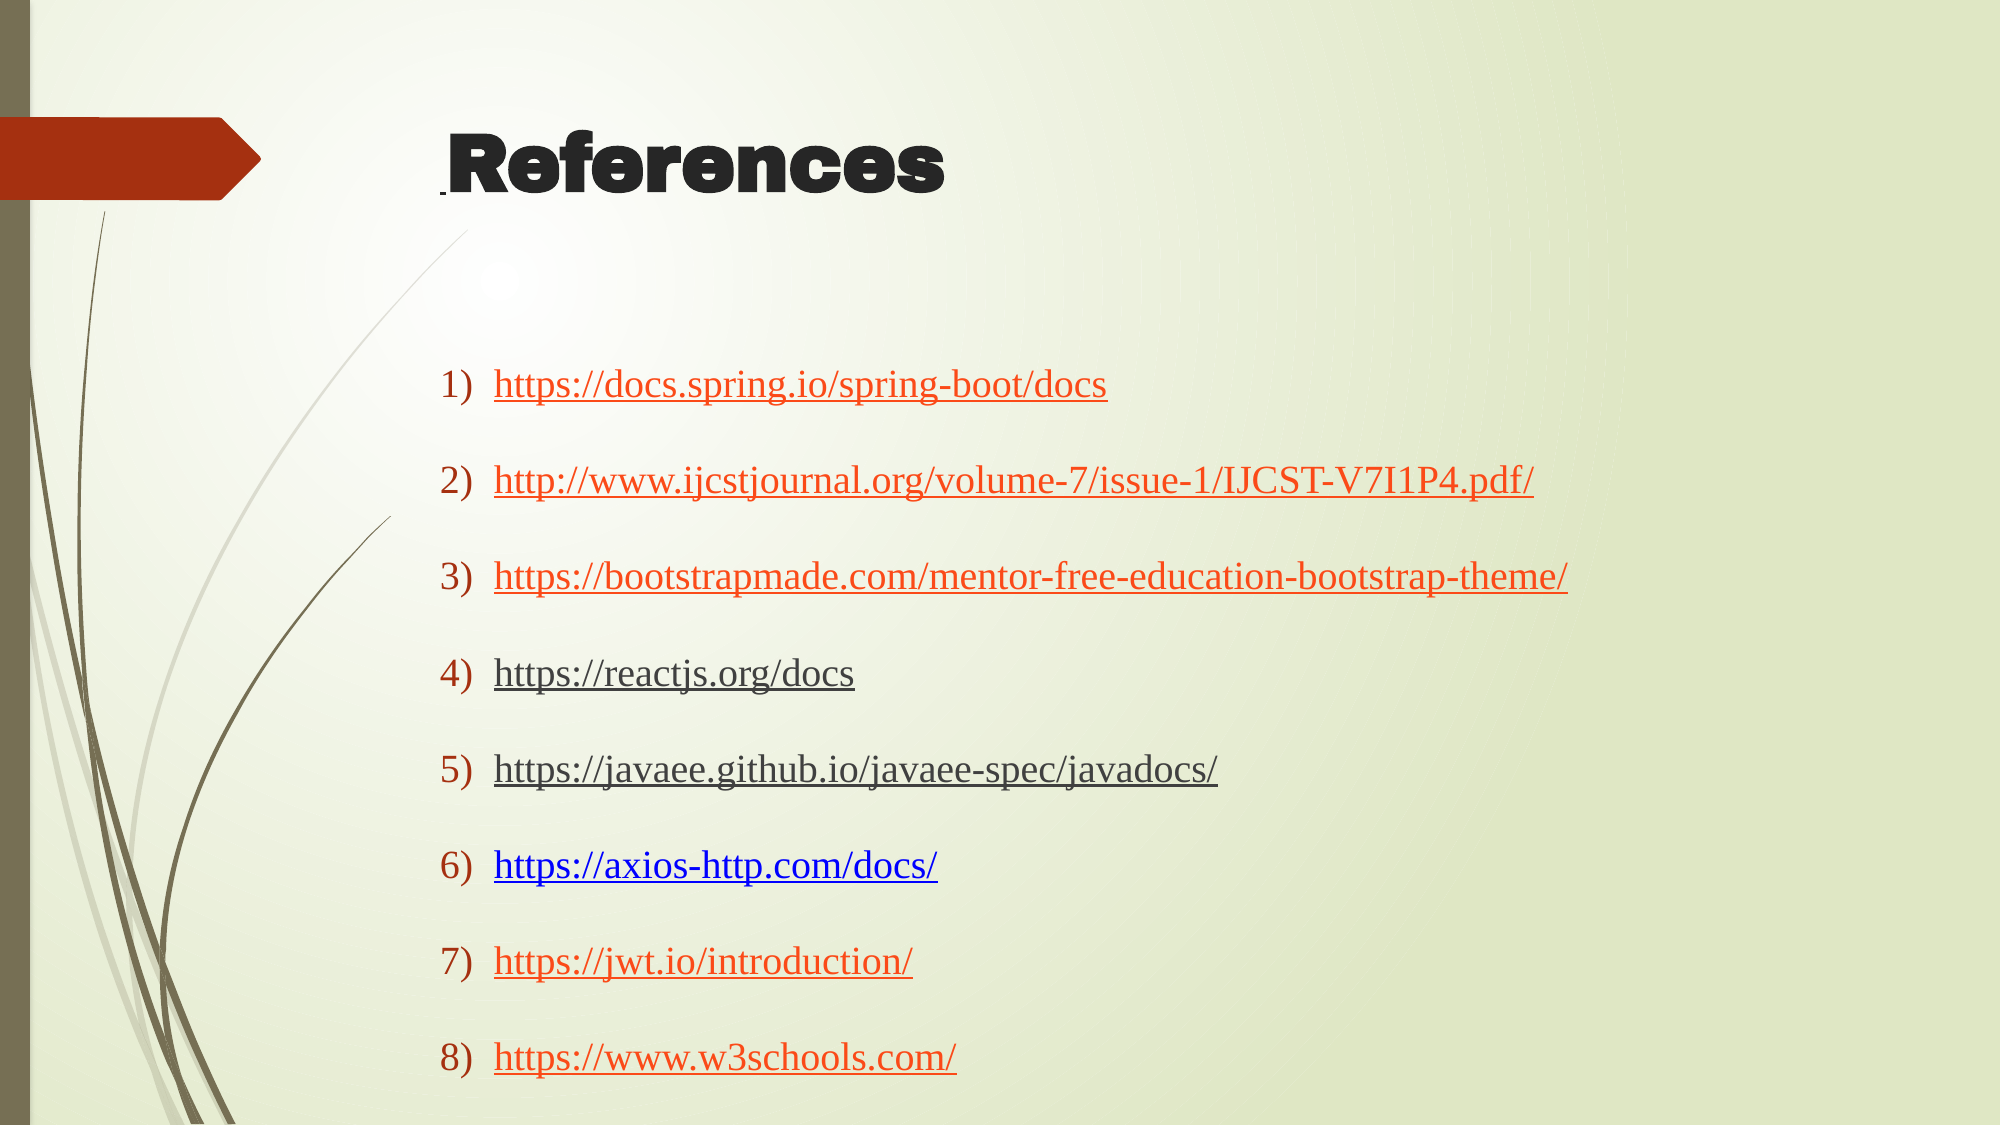

# References
https://docs.spring.io/spring-boot/docs

http://www.ijcstjournal.org/volume-7/issue-1/IJCST-V7I1P4.pdf/

https://bootstrapmade.com/mentor-free-education-bootstrap-theme/

https://reactjs.org/docs

https://javaee.github.io/javaee-spec/javadocs/

https://axios-http.com/docs/

https://jwt.io/introduction/

https://www.w3schools.com/